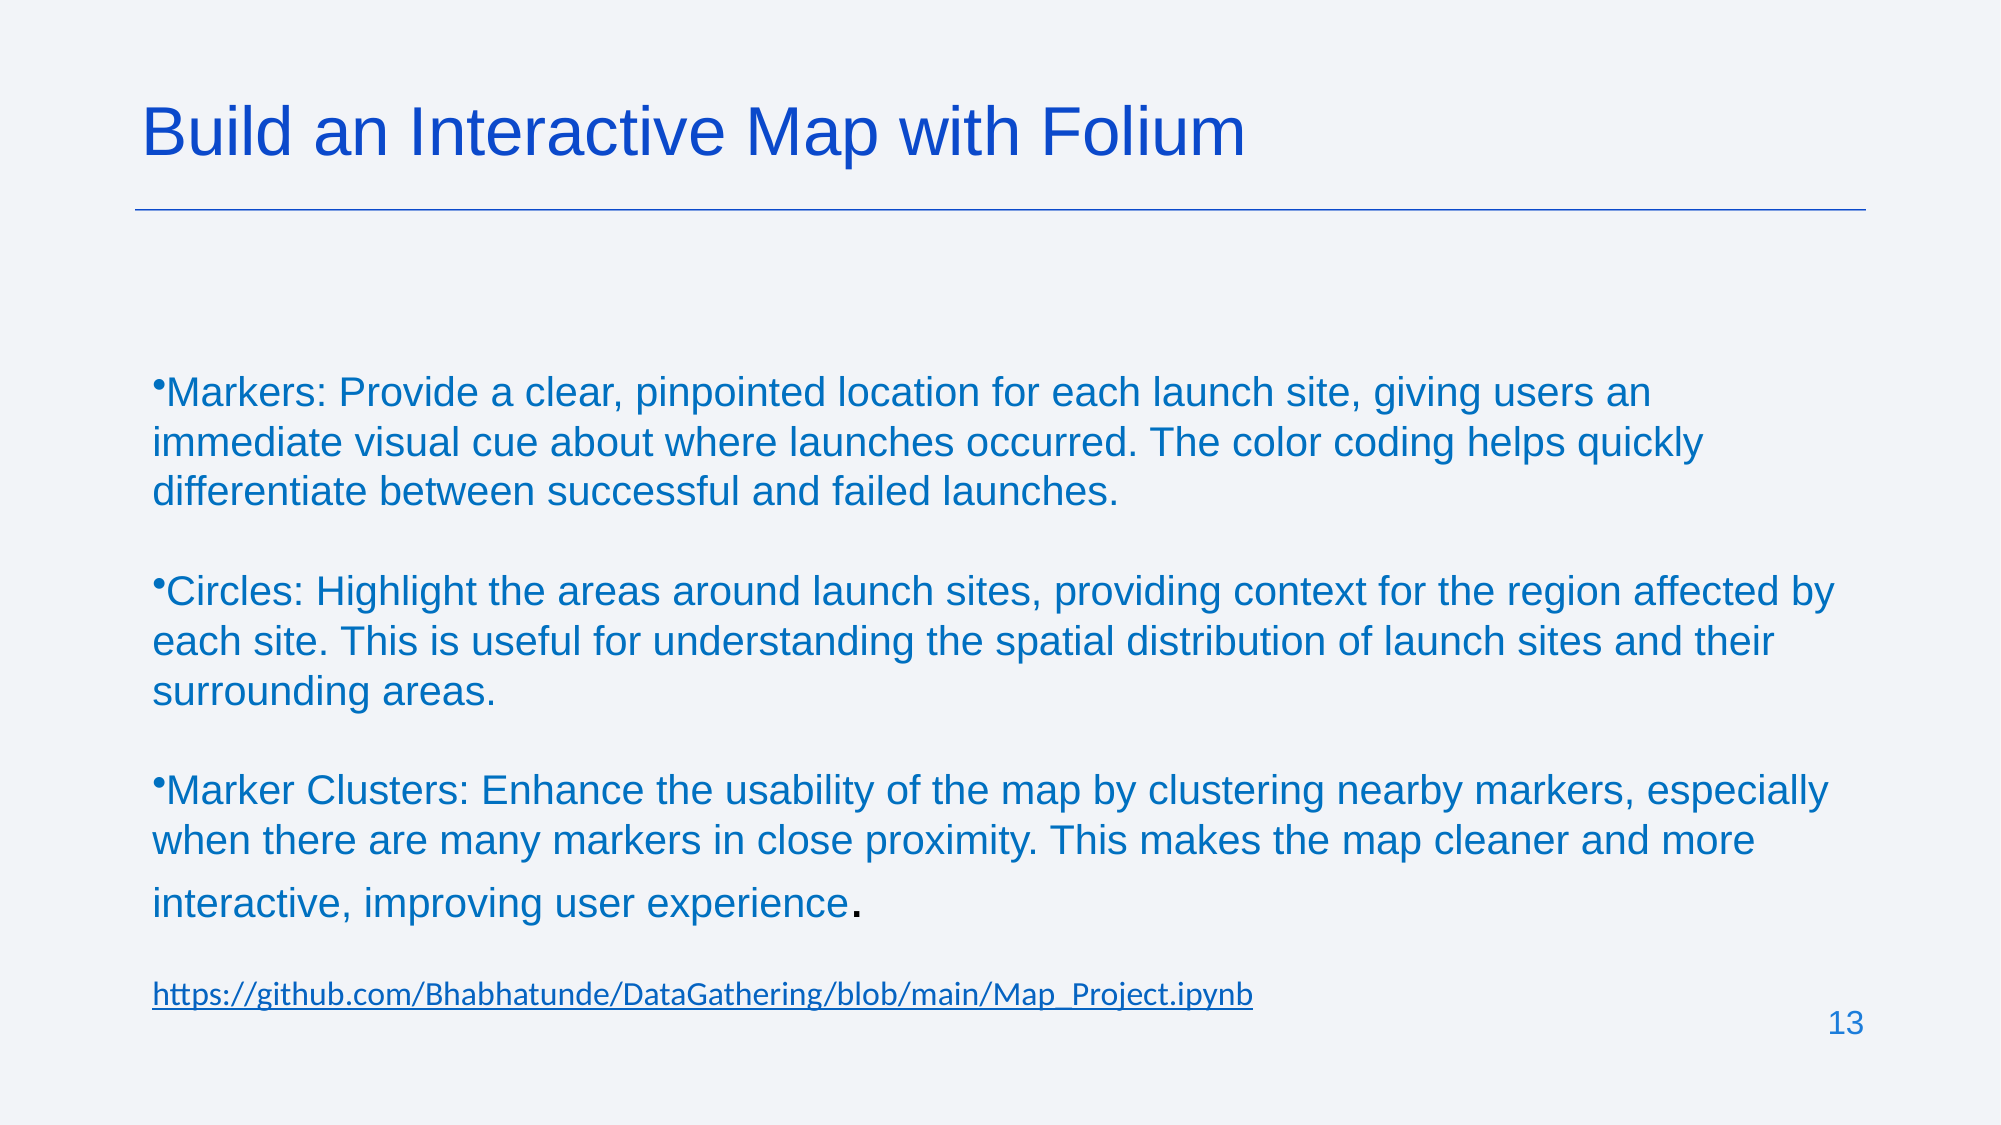

Build an Interactive Map with Folium

Markers: Provide a clear, pinpointed location for each launch site, giving users an immediate visual cue about where launches occurred. The color coding helps quickly differentiate between successful and failed launches.

Circles: Highlight the areas around launch sites, providing context for the region affected by each site. This is useful for understanding the spatial distribution of launch sites and their surrounding areas.

Marker Clusters: Enhance the usability of the map by clustering nearby markers, especially when there are many markers in close proximity. This makes the map cleaner and more interactive, improving user experience.

https://github.com/Bhabhatunde/DataGathering/blob/main/Map_Project.ipynb

13